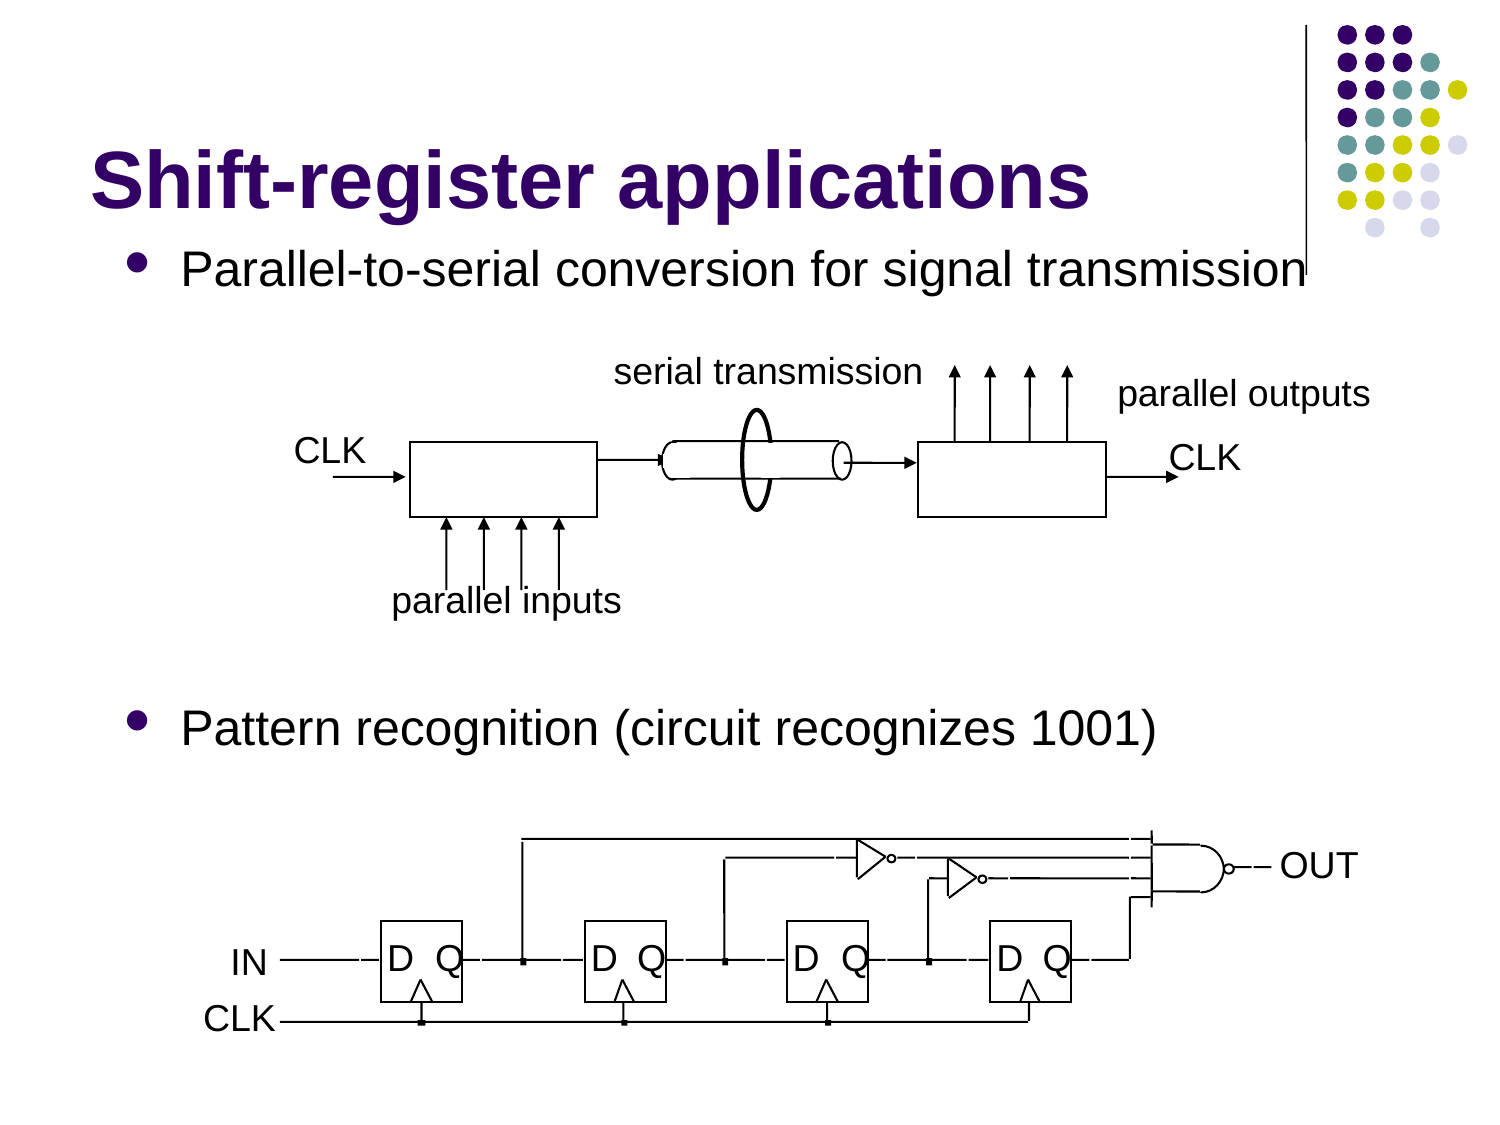

# Shift-register applications
Parallel-to-serial conversion for signal transmission

Pattern recognition (circuit recognizes 1001)
serial transmission

parallel outputs

CLK
CLK

parallel inputs

OUT

D
Q
D
Q
D
Q
D
Q
IN

CLK